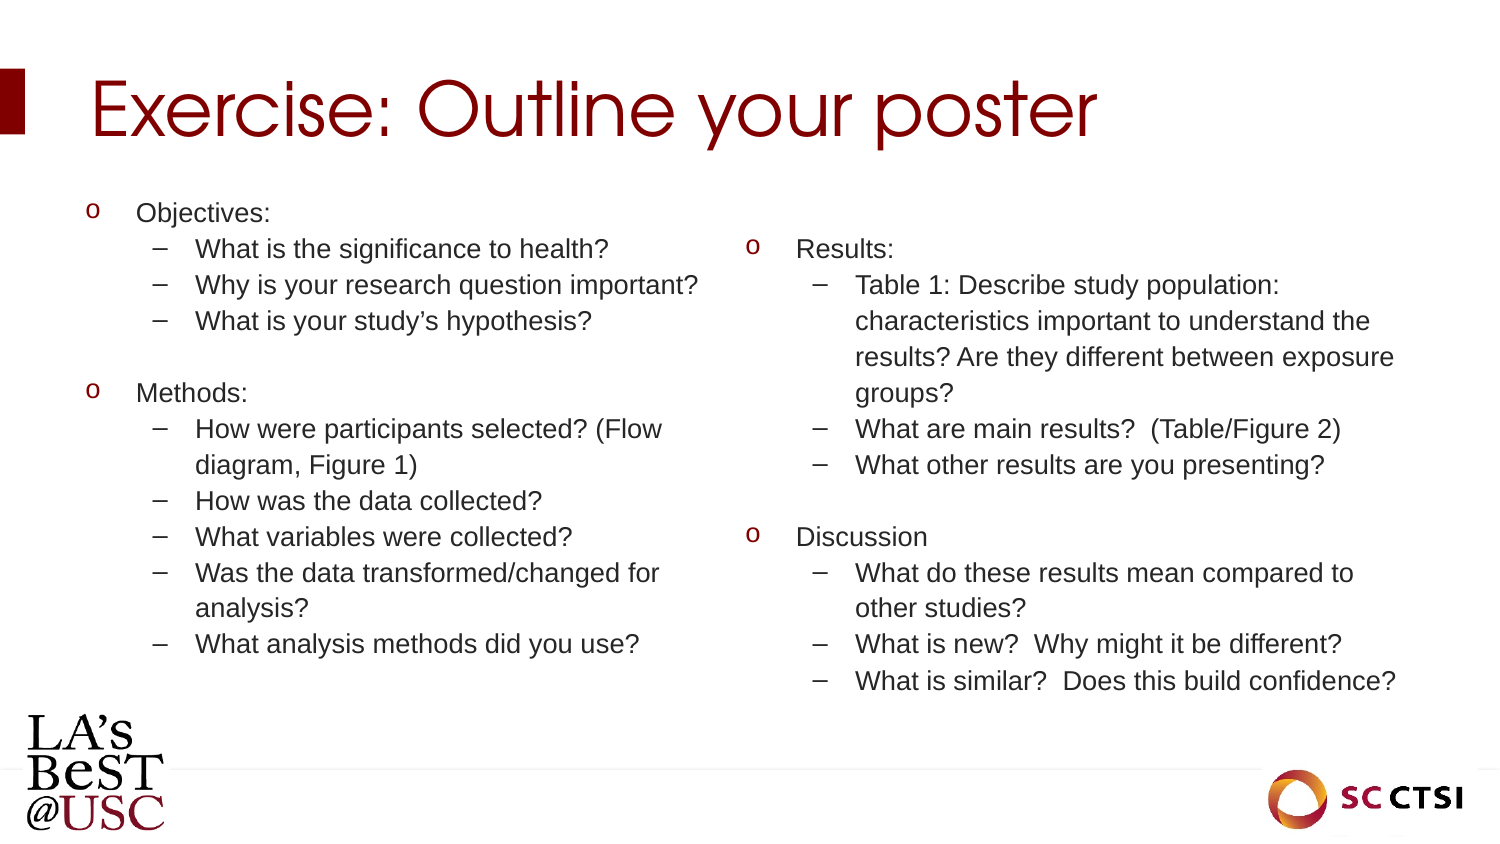

# Exercise: Outline your poster
Objectives:
What is the significance to health?
Why is your research question important?
What is your study’s hypothesis?

Methods:
How were participants selected? (Flow diagram, Figure 1)
How was the data collected?
What variables were collected?
Was the data transformed/changed for analysis?
What analysis methods did you use?

Results:
Table 1: Describe study population: characteristics important to understand the results? Are they different between exposure groups?
What are main results?  (Table/Figure 2)
What other results are you presenting?

Discussion
What do these results mean compared to other studies?
What is new?  Why might it be different?
What is similar?  Does this build confidence?